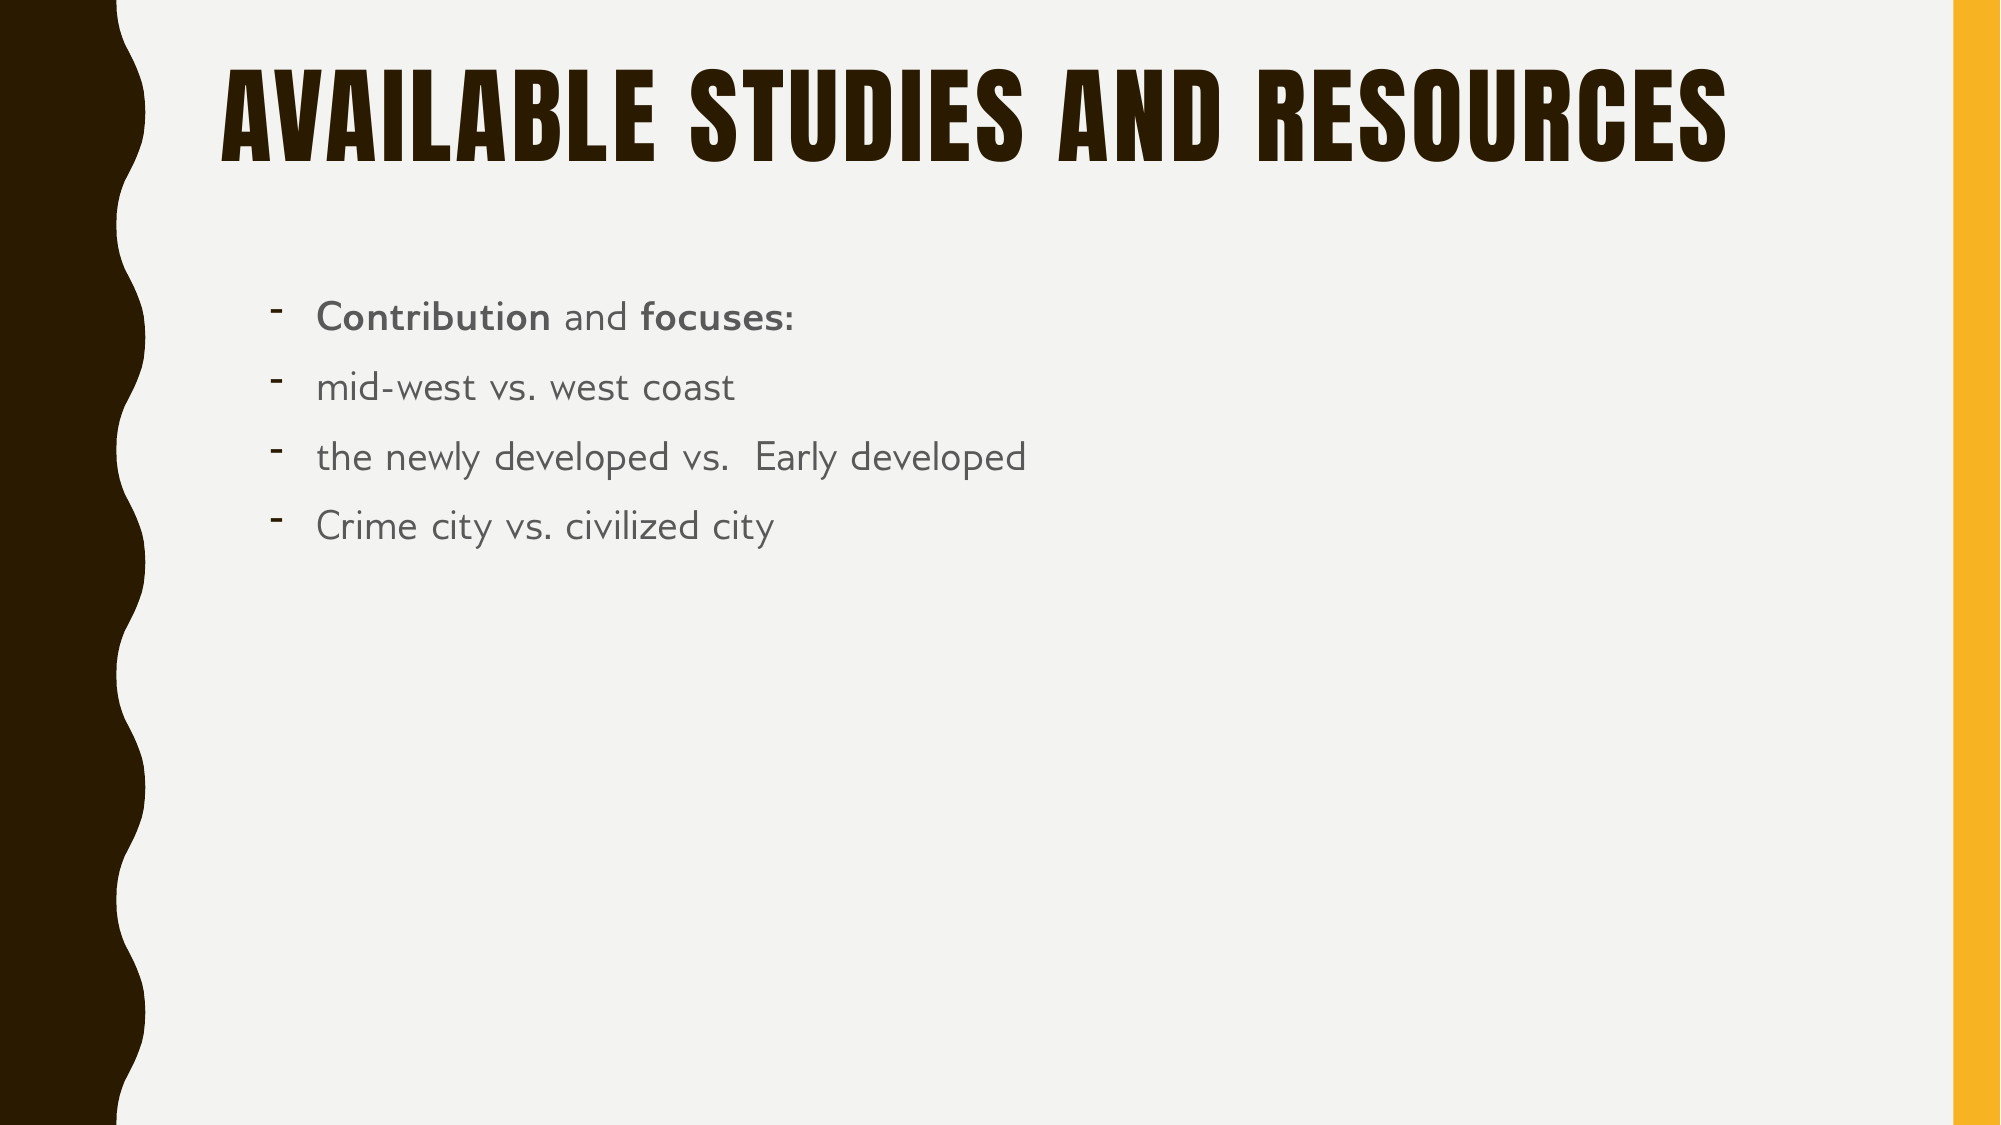

# Available studies and resources
Contribution and focuses:
mid-west vs. west coast
the newly developed vs.  Early developed
Crime city vs. civilized city